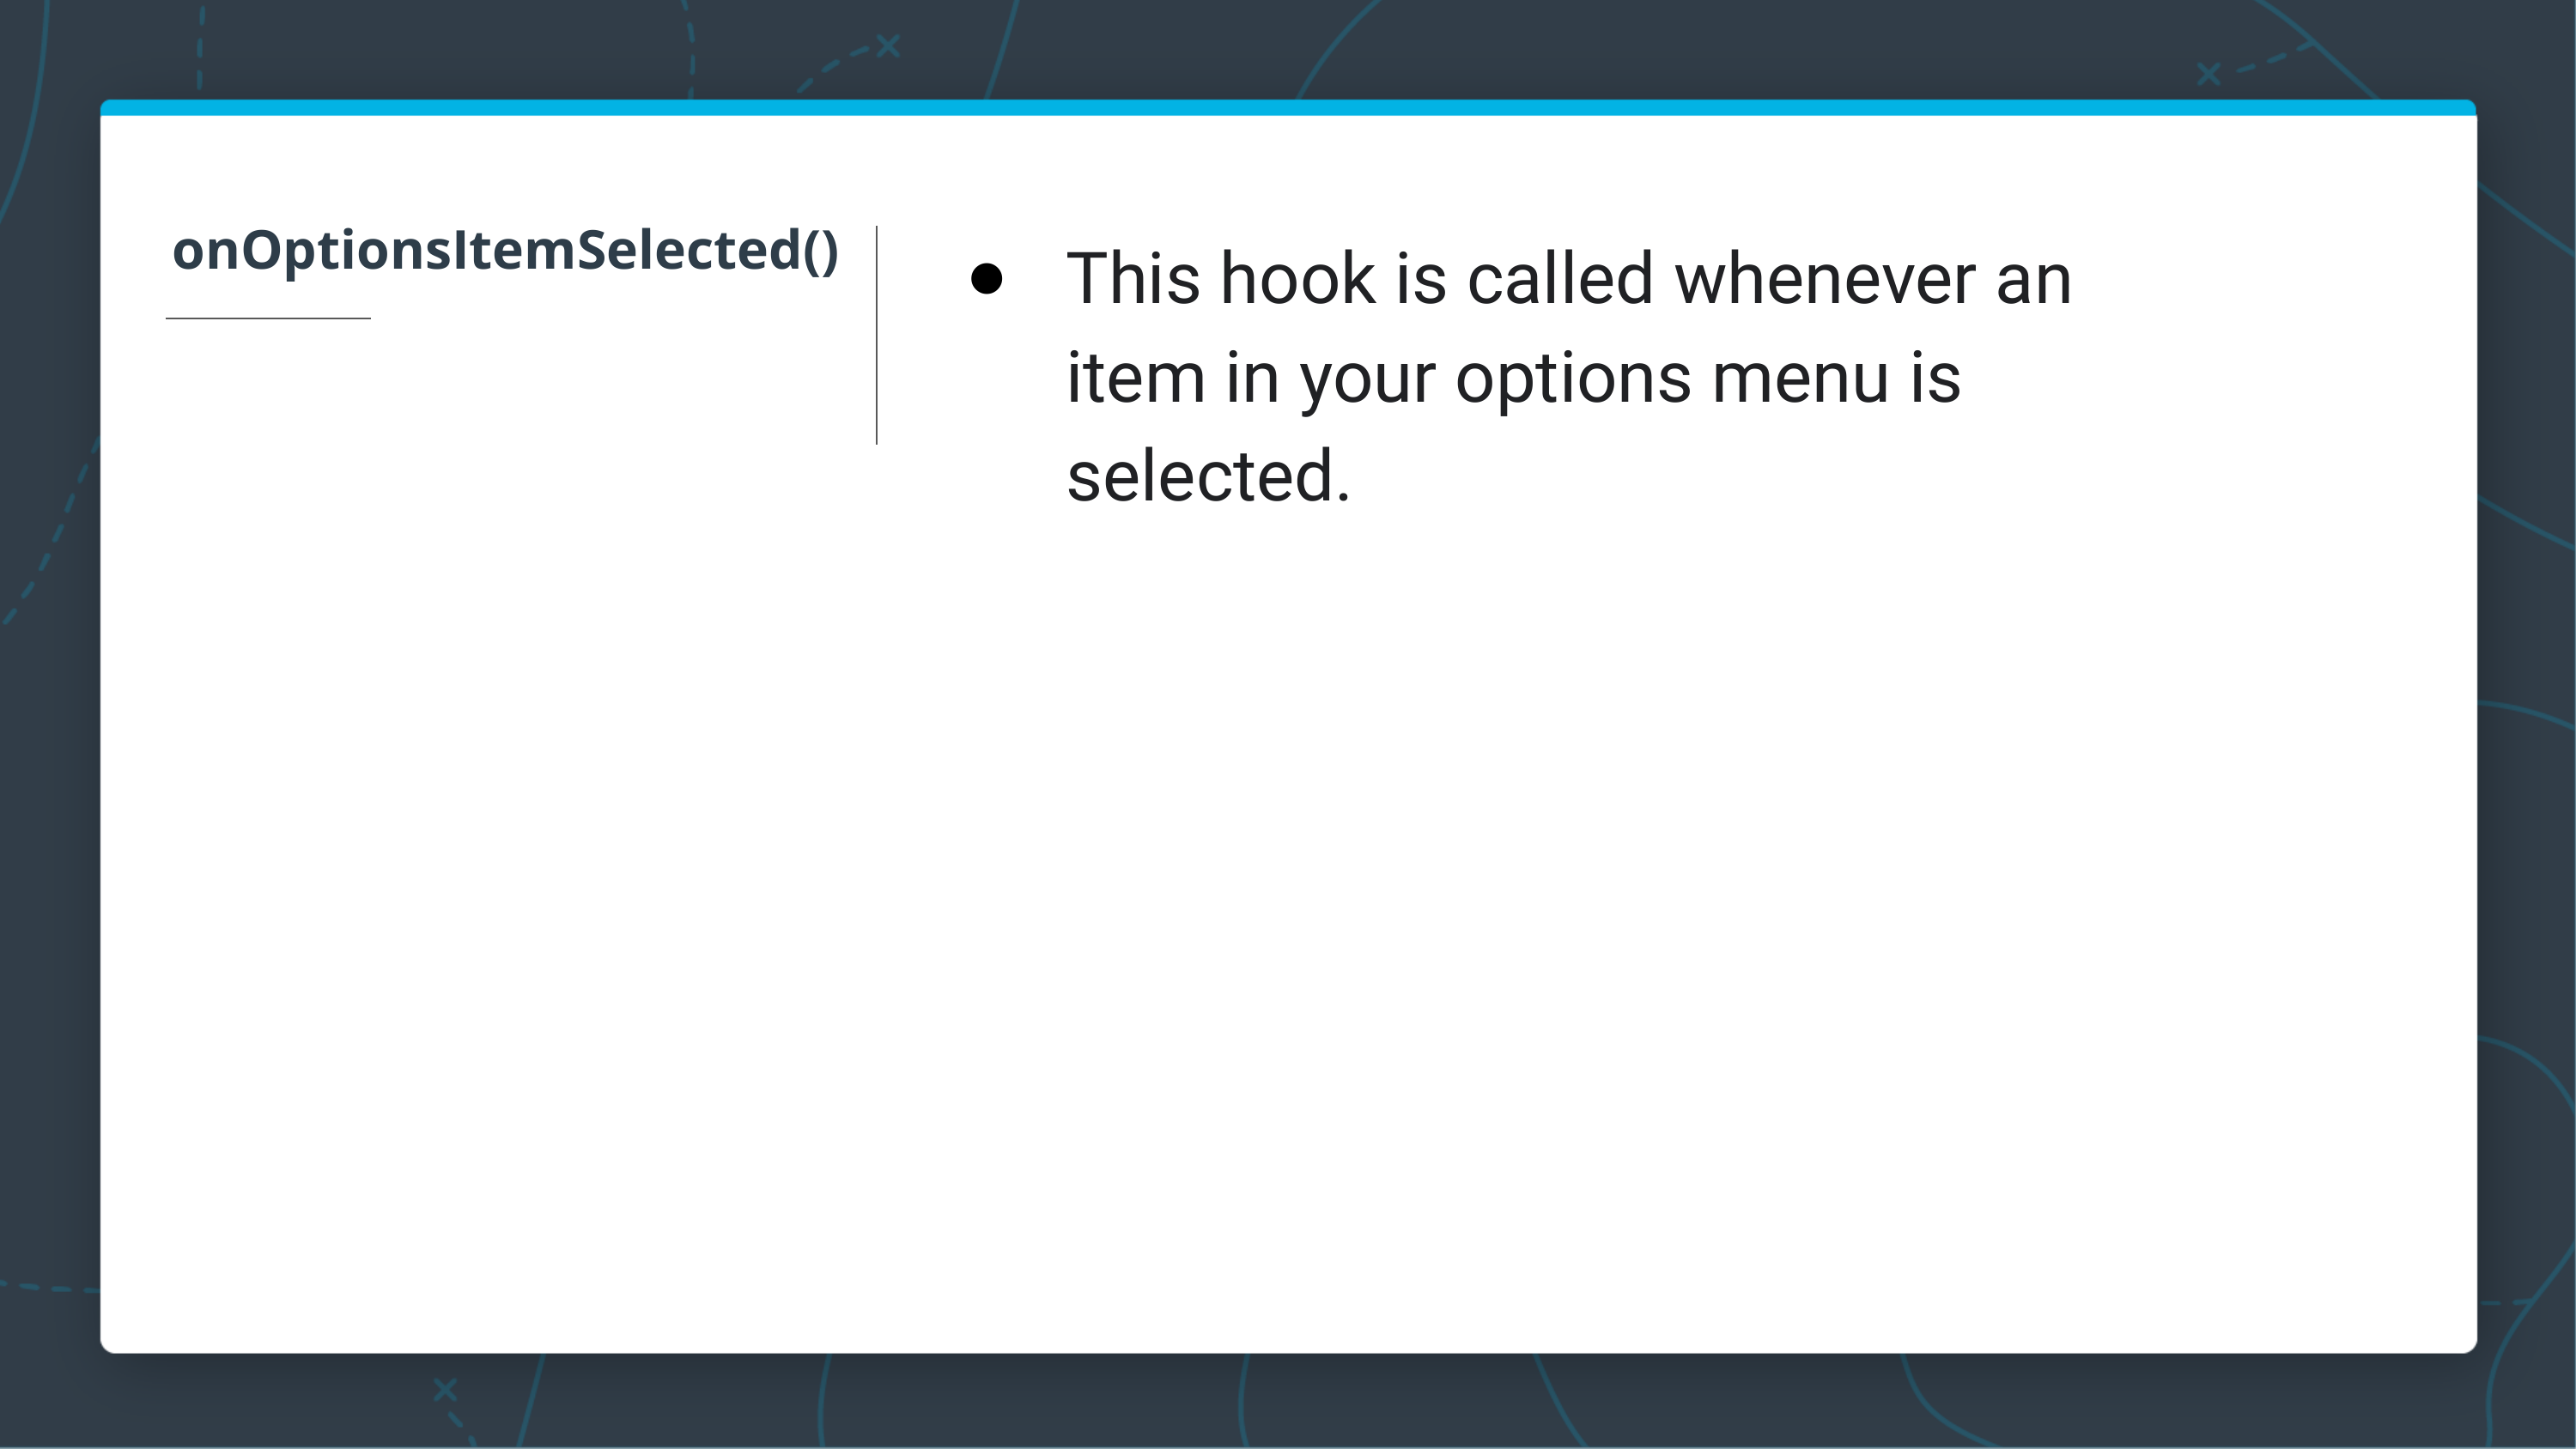

onOptionsItemSelected()

This hook is called whenever an item in your options menu is selected.